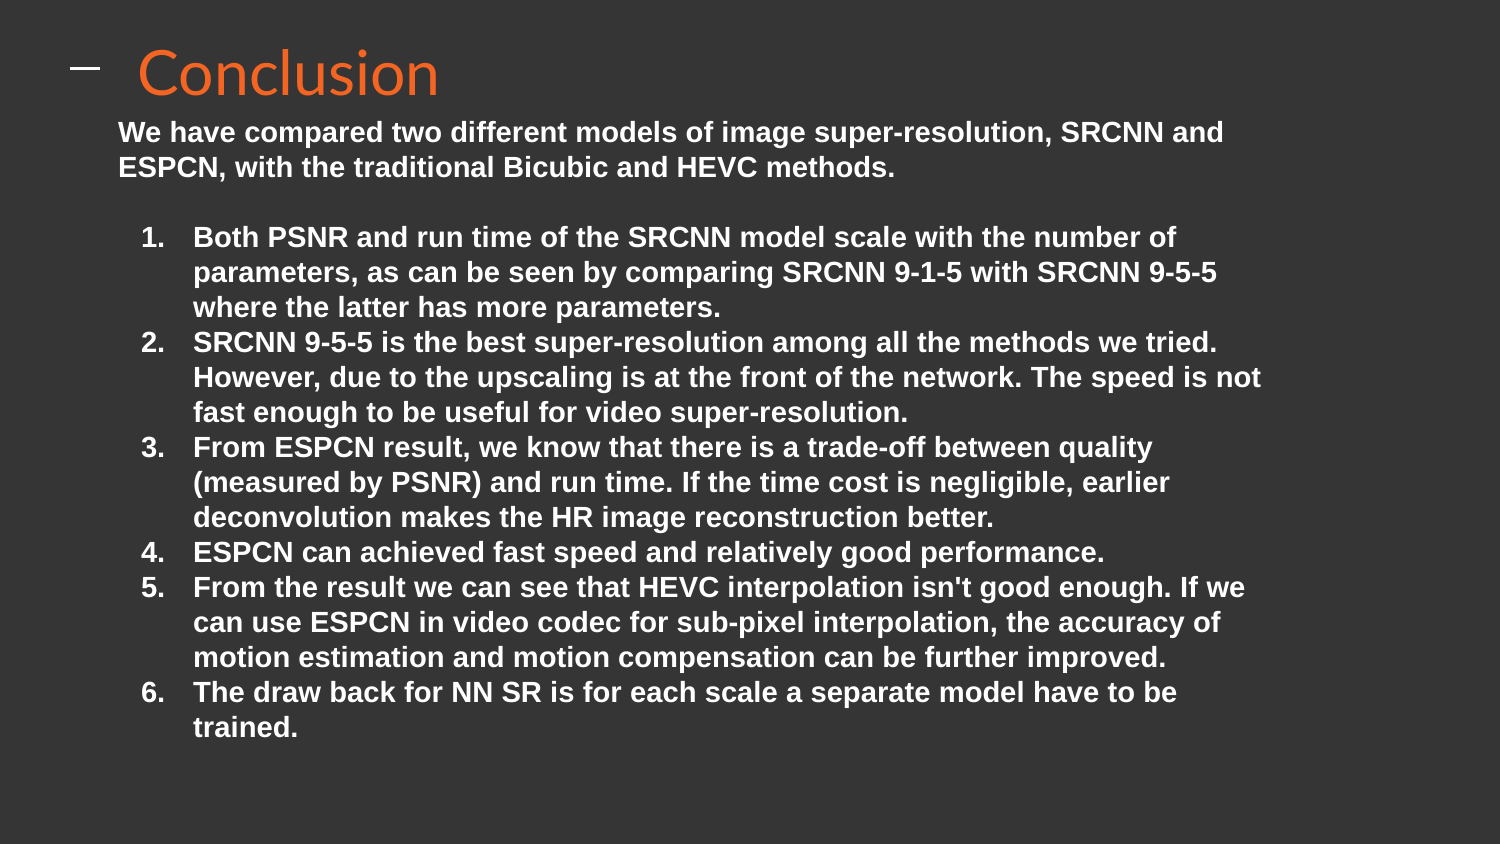

Conclusion
# We have compared two different models of image super-resolution, SRCNN and ESPCN, with the traditional Bicubic and HEVC methods.

Both PSNR and run time of the SRCNN model scale with the number of parameters, as can be seen by comparing SRCNN 9-1-5 with SRCNN 9-5-5 where the latter has more parameters.
SRCNN 9-5-5 is the best super-resolution among all the methods we tried. However, due to the upscaling is at the front of the network. The speed is not fast enough to be useful for video super-resolution.
From ESPCN result, we know that there is a trade-off between quality (measured by PSNR) and run time. If the time cost is negligible, earlier deconvolution makes the HR image reconstruction better.
ESPCN can achieved fast speed and relatively good performance.
From the result we can see that HEVC interpolation isn't good enough. If we can use ESPCN in video codec for sub-pixel interpolation, the accuracy of motion estimation and motion compensation can be further improved.
The draw back for NN SR is for each scale a separate model have to be trained.